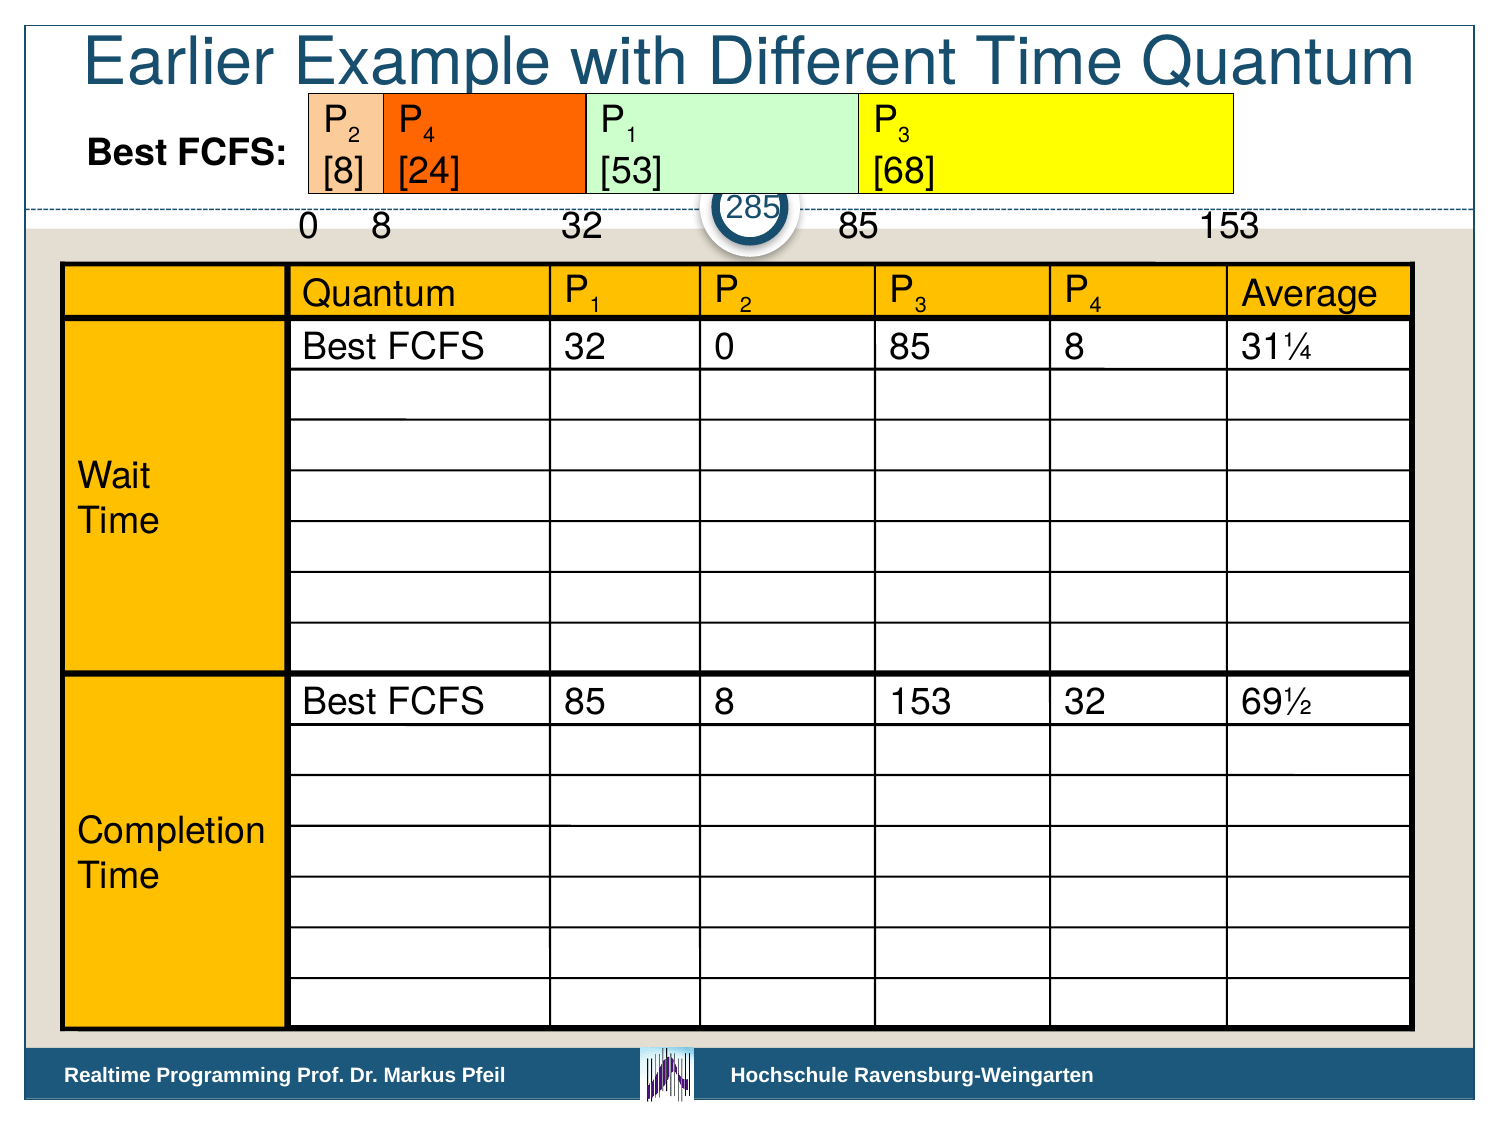

# Earlier Example with Different Time Quantum
P2
[8]
P4
[24]
P1
[53]
P3
[68]
0
8
32
85
153
Best FCFS:
285

Quantum

P1

P2

P3

P4

Average

Wait
Time

Best FCFS
32
0
85
8
31¼

Best FCFS
85
8
153
32
69½

Completion
Time

Realtime Programming Prof. Dr. Markus Pfeil